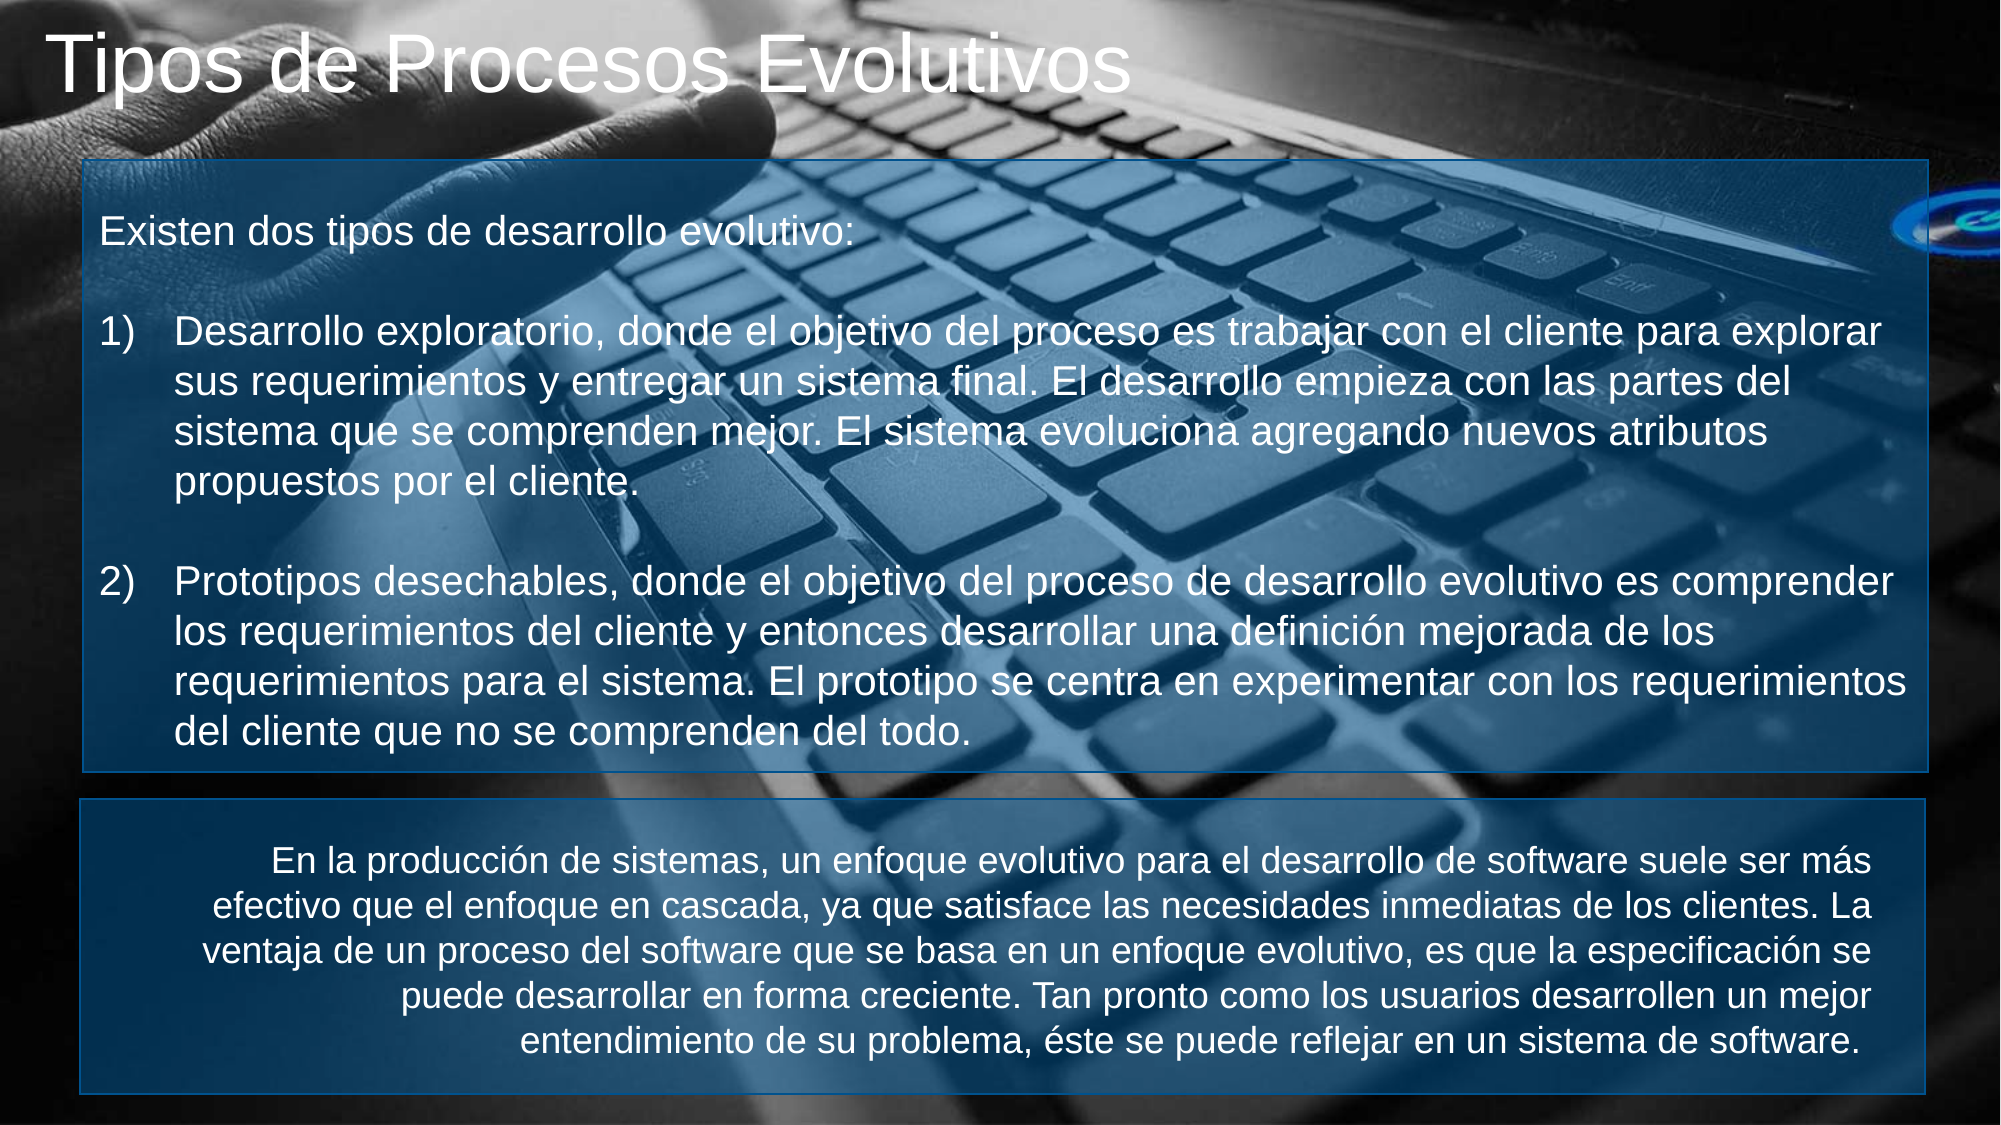

Tipos de Procesos Evolutivos

Existen dos tipos de desarrollo evolutivo:
Desarrollo exploratorio, donde el objetivo del proceso es trabajar con el cliente para explorar sus requerimientos y entregar un sistema final. El desarrollo empieza con las partes del sistema que se comprenden mejor. El sistema evoluciona agregando nuevos atributos propuestos por el cliente.
Prototipos desechables, donde el objetivo del proceso de desarrollo evolutivo es comprender los requerimientos del cliente y entonces desarrollar una definición mejorada de los requerimientos para el sistema. El prototipo se centra en experimentar con los requerimientos del cliente que no se comprenden del todo.

En la producción de sistemas, un enfoque evolutivo para el desarrollo de software suele ser más efectivo que el enfoque en cascada, ya que satisface las necesidades inmediatas de los clientes. La ventaja de un proceso del software que se basa en un enfoque evolutivo, es que la especificación se puede desarrollar en forma creciente. Tan pronto como los usuarios desarrollen un mejor entendimiento de su problema, éste se puede reflejar en un sistema de software.